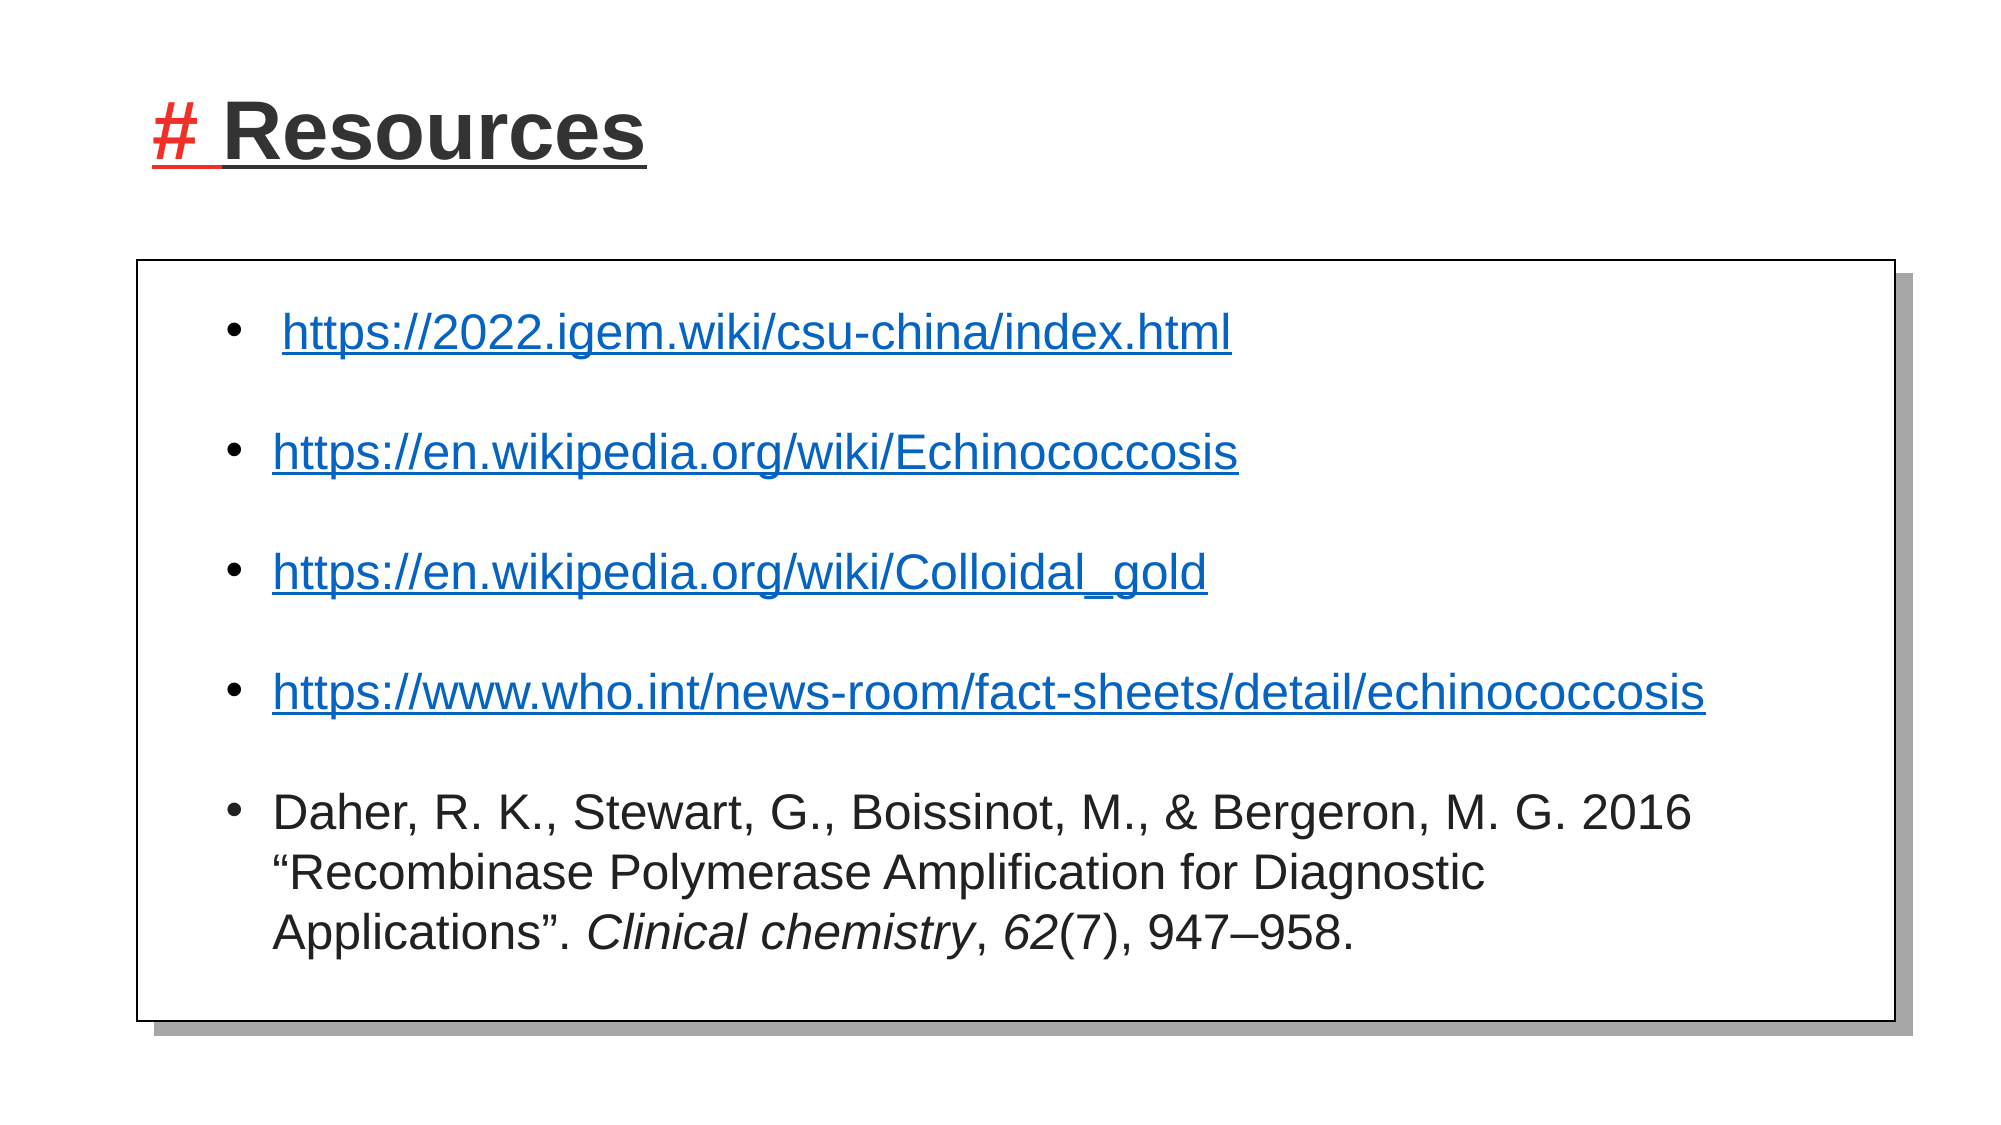

# # ​Resources

https://2022.igem.wiki/csu-china/index.html

https://en.wikipedia.org/wiki/Echinococcosis

https://en.wikipedia.org/wiki/Colloidal_gold

https://www.who.int/news-room/fact-sheets/detail/echinococcosis

Daher, R. K., Stewart, G., Boissinot, M., & Bergeron, M. G. 2016 “Recombinase Polymerase Amplification for Diagnostic Applications”. Clinical chemistry, 62(7), 947–958.